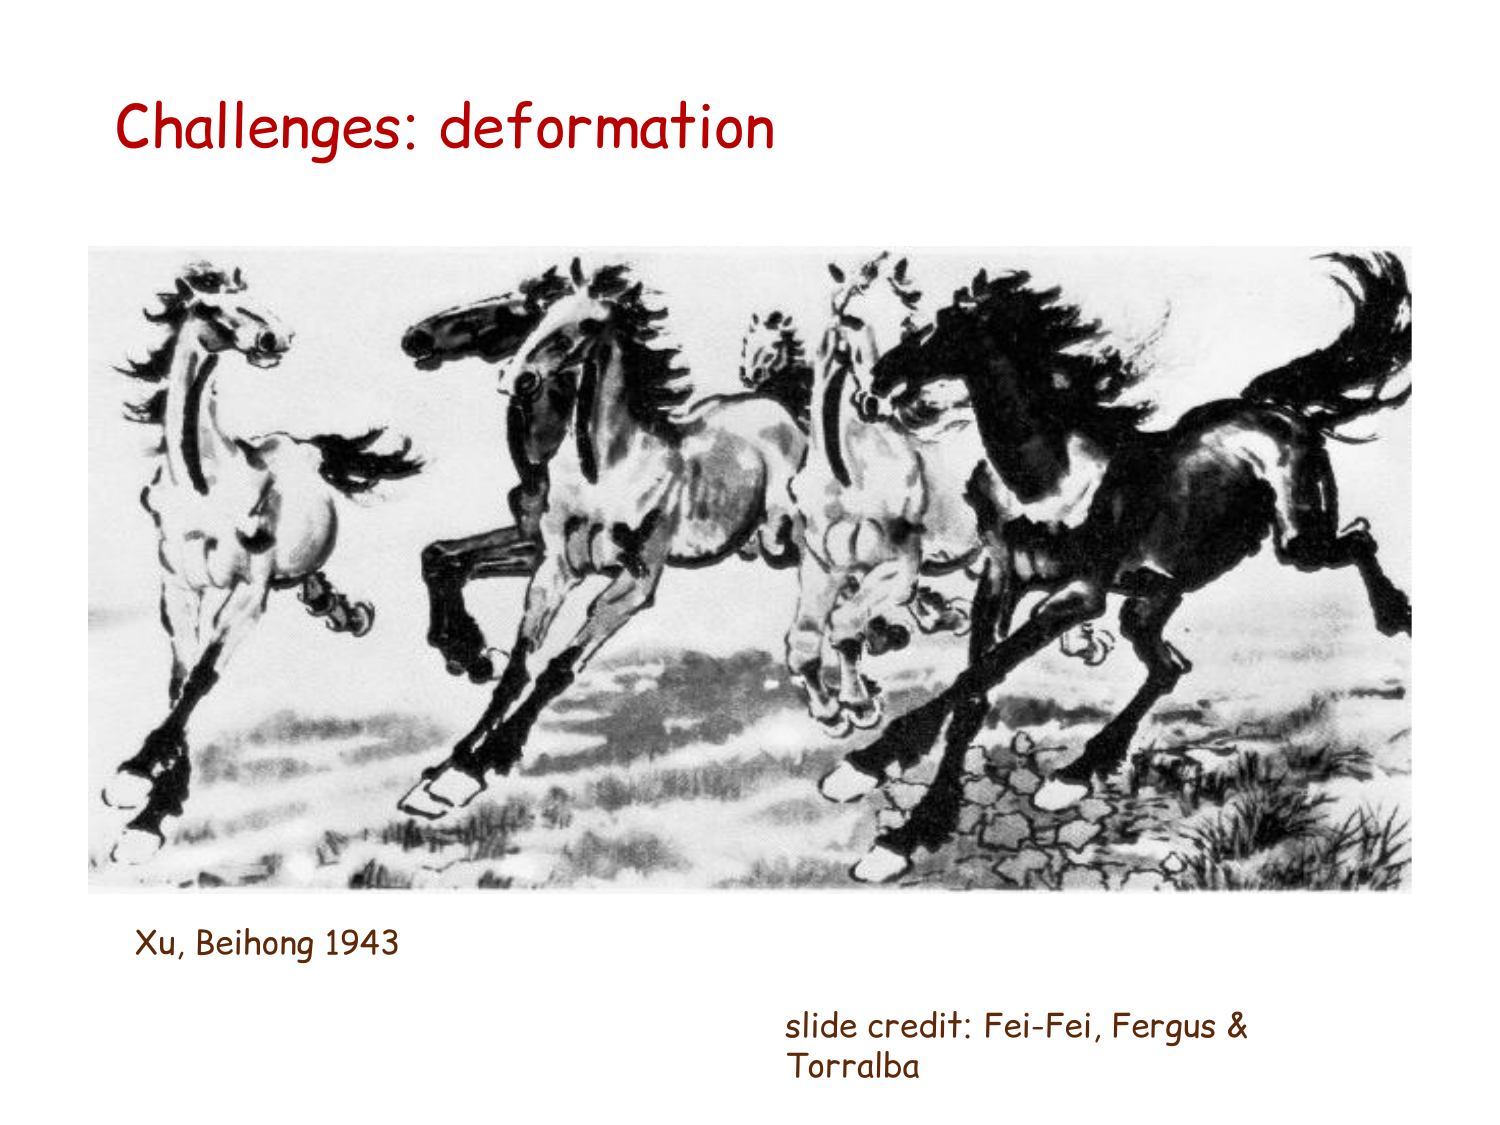

# Challenges: deformation

Xu, Beihong 1943
slide credit: Fei-Fei, Fergus & Torralba